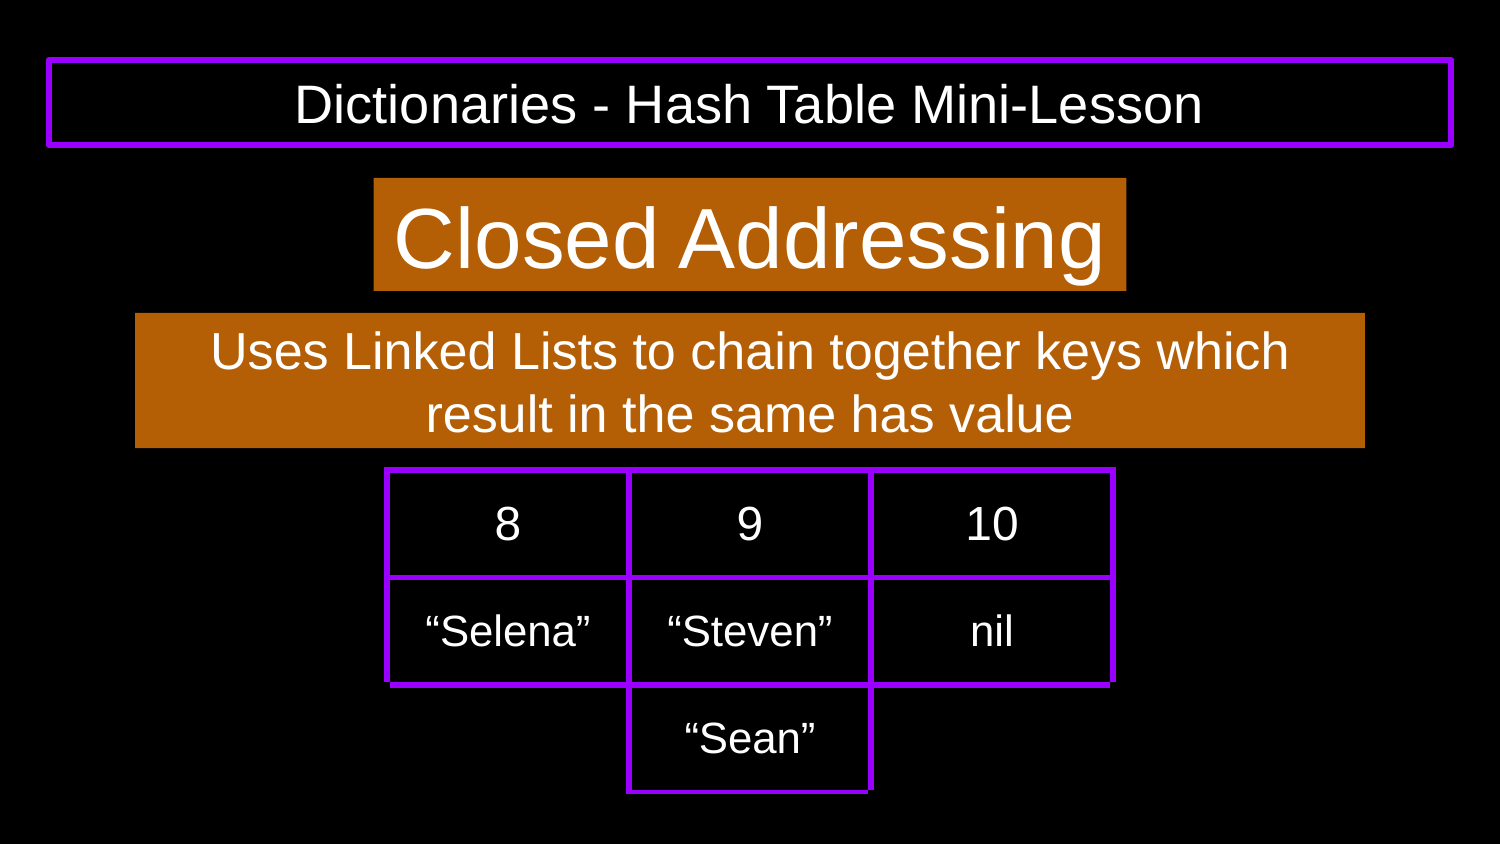

# Dictionaries - Hash Table Mini-Lesson
Closed Addressing
Uses Linked Lists to chain together keys which result in the same has value
| 8 | 9 | 10 |
| --- | --- | --- |
| “Selena” | “Steven” | nil |
|  | “Sean” |  |